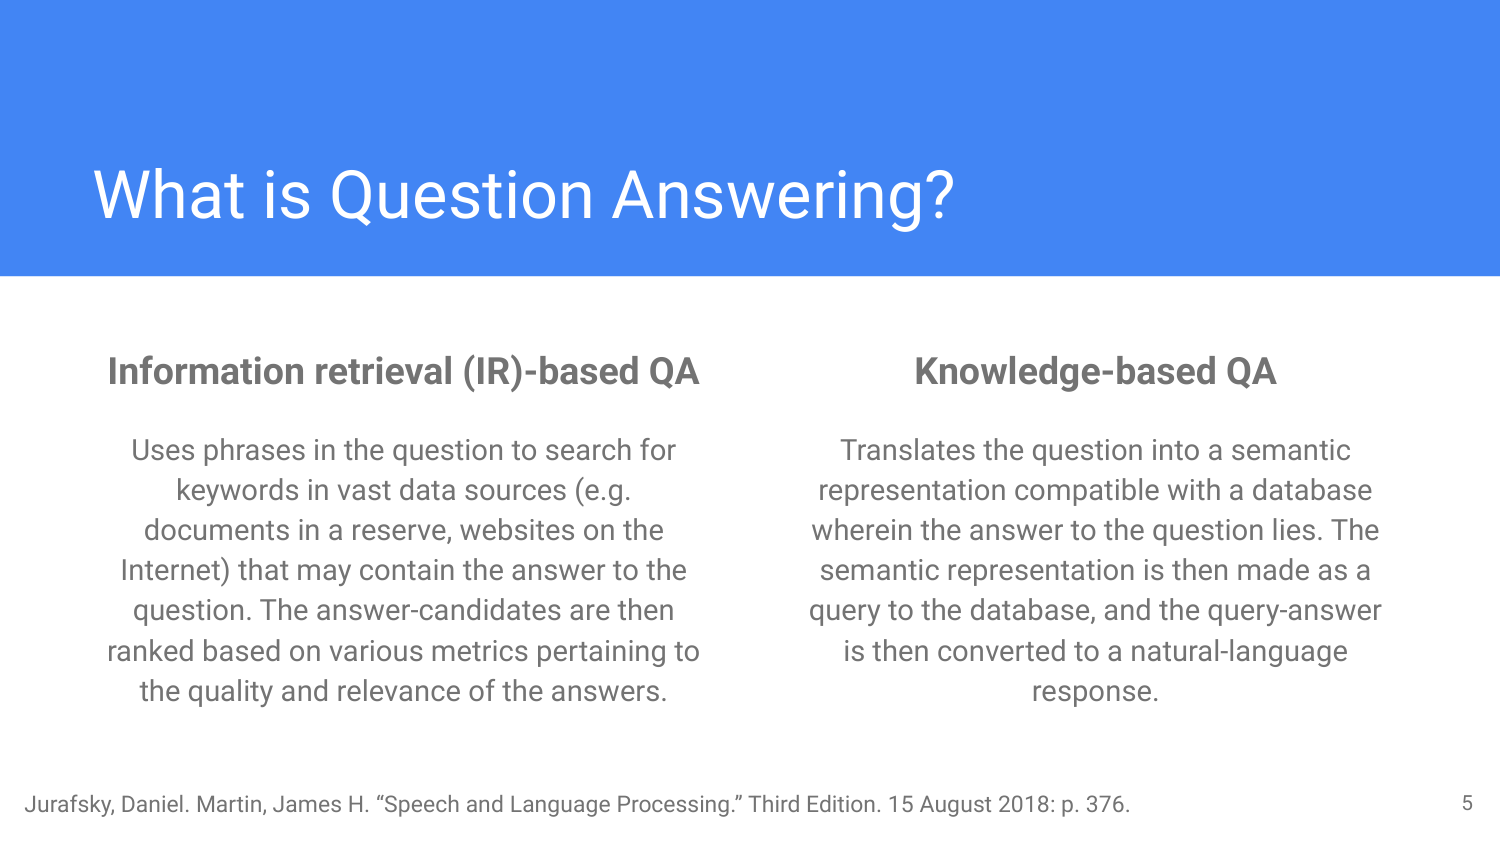

# What is Question Answering?
Information retrieval (IR)-based QA
Uses phrases in the question to search for keywords in vast data sources (e.g. documents in a reserve, websites on the Internet) that may contain the answer to the question. The answer-candidates are then ranked based on various metrics pertaining to the quality and relevance of the answers.
Knowledge-based QA
Translates the question into a semantic representation compatible with a database wherein the answer to the question lies. The semantic representation is then made as a query to the database, and the query-answer is then converted to a natural-language response.
5
Jurafsky, Daniel. Martin, James H. “Speech and Language Processing.” Third Edition. 15 August 2018: p. 376.